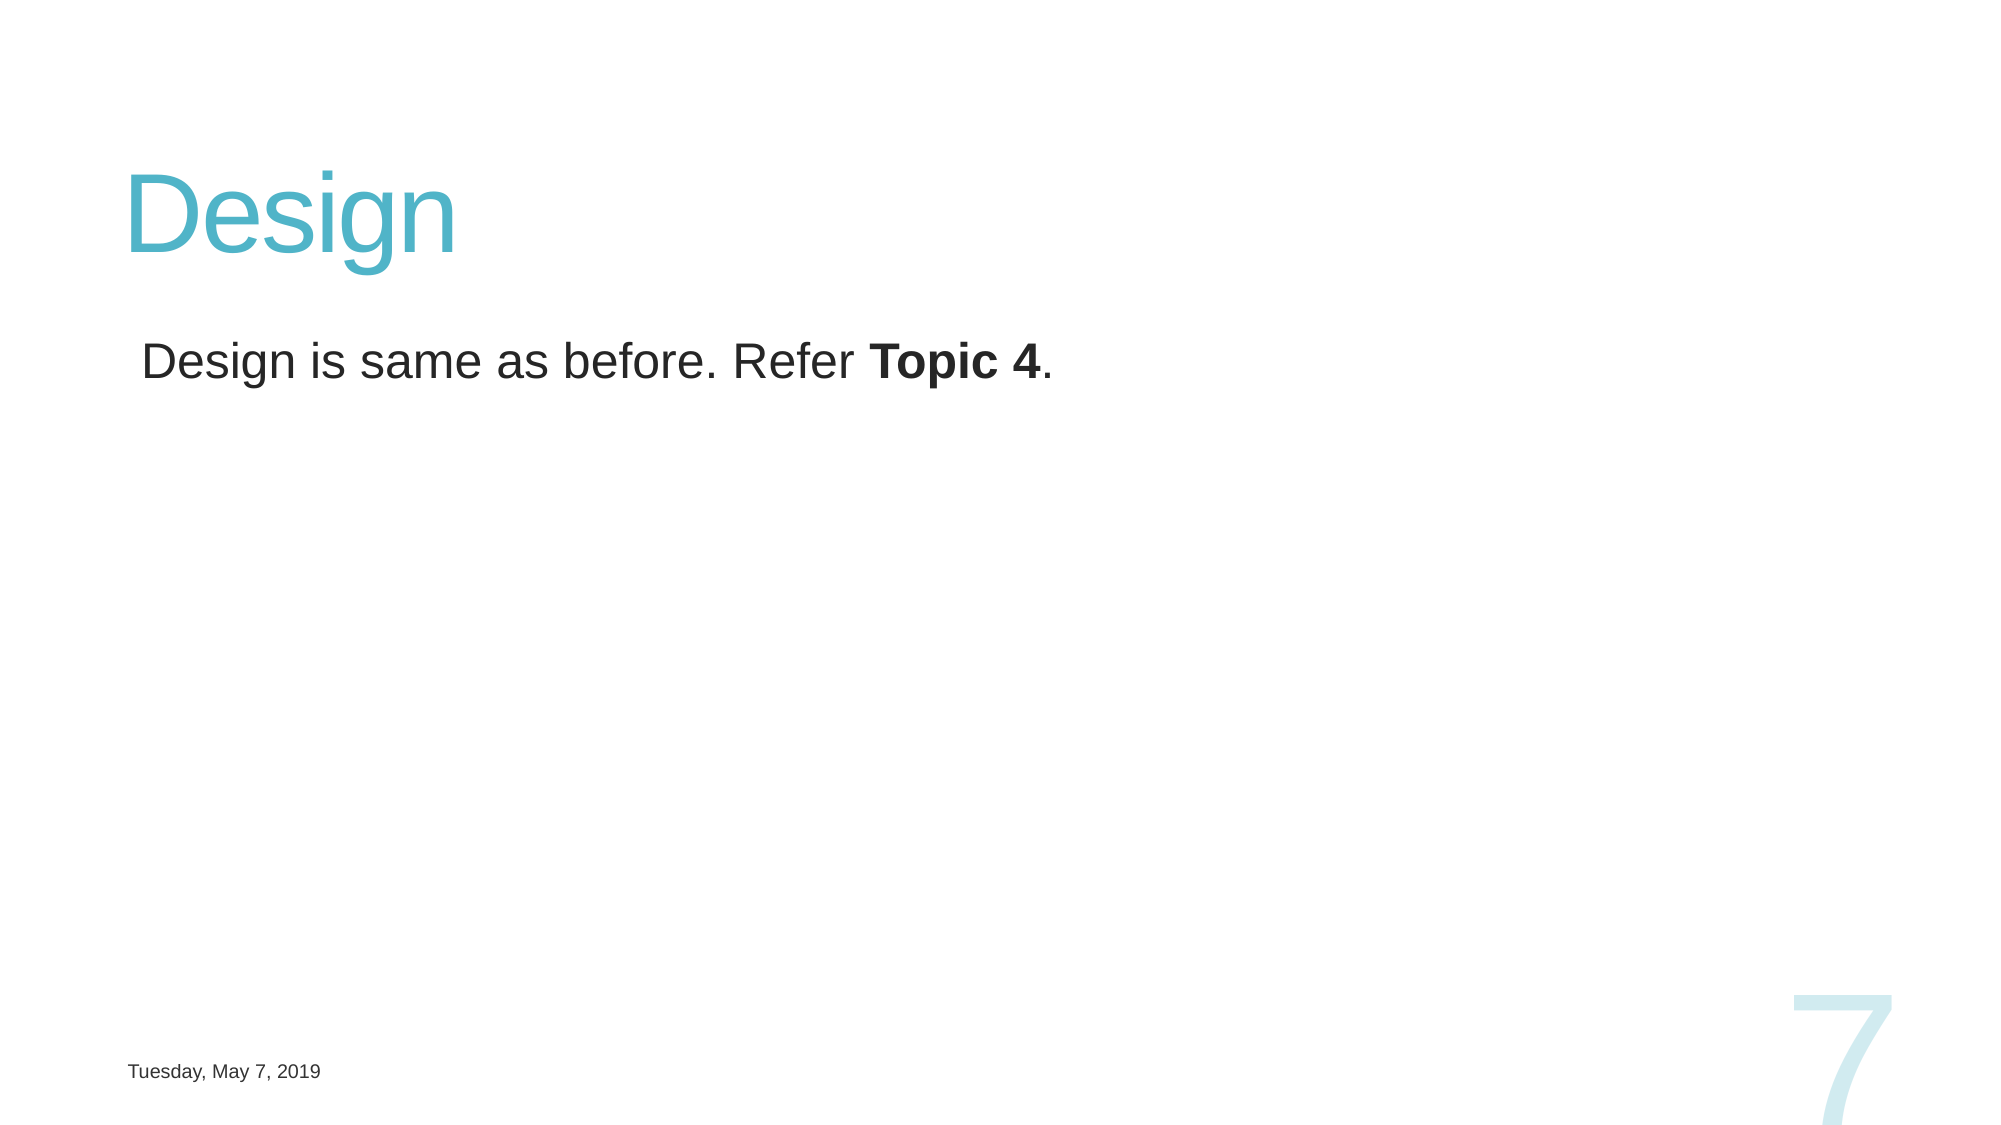

# Design
Design is same as before. Refer Topic 4.
7
Tuesday, May 7, 2019